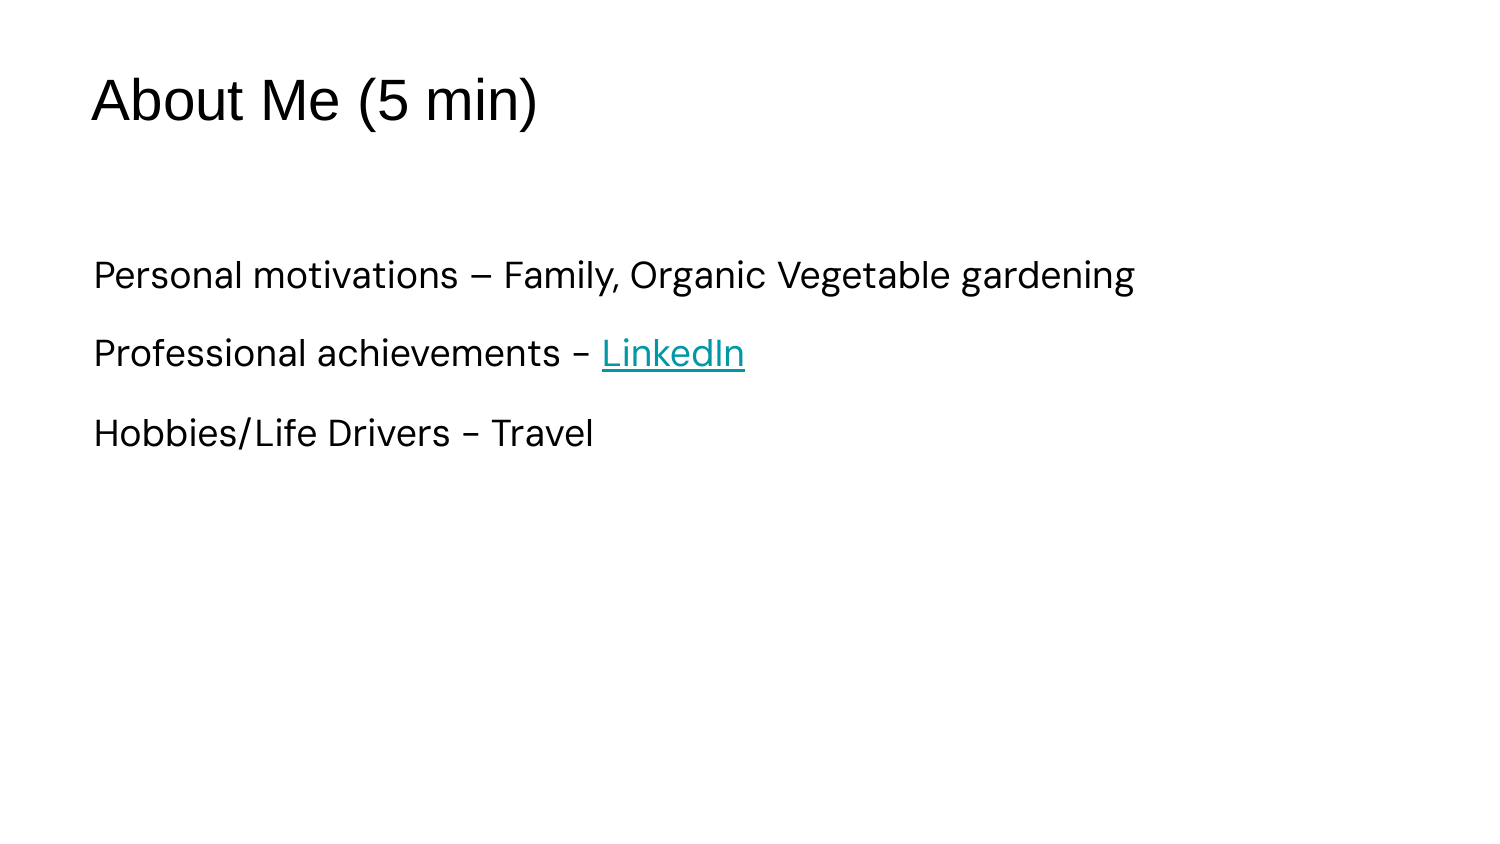

# About Me (5 min)

Personal motivations – Family, Organic Vegetable gardening
Professional achievements - LinkedIn
Hobbies/Life Drivers - Travel